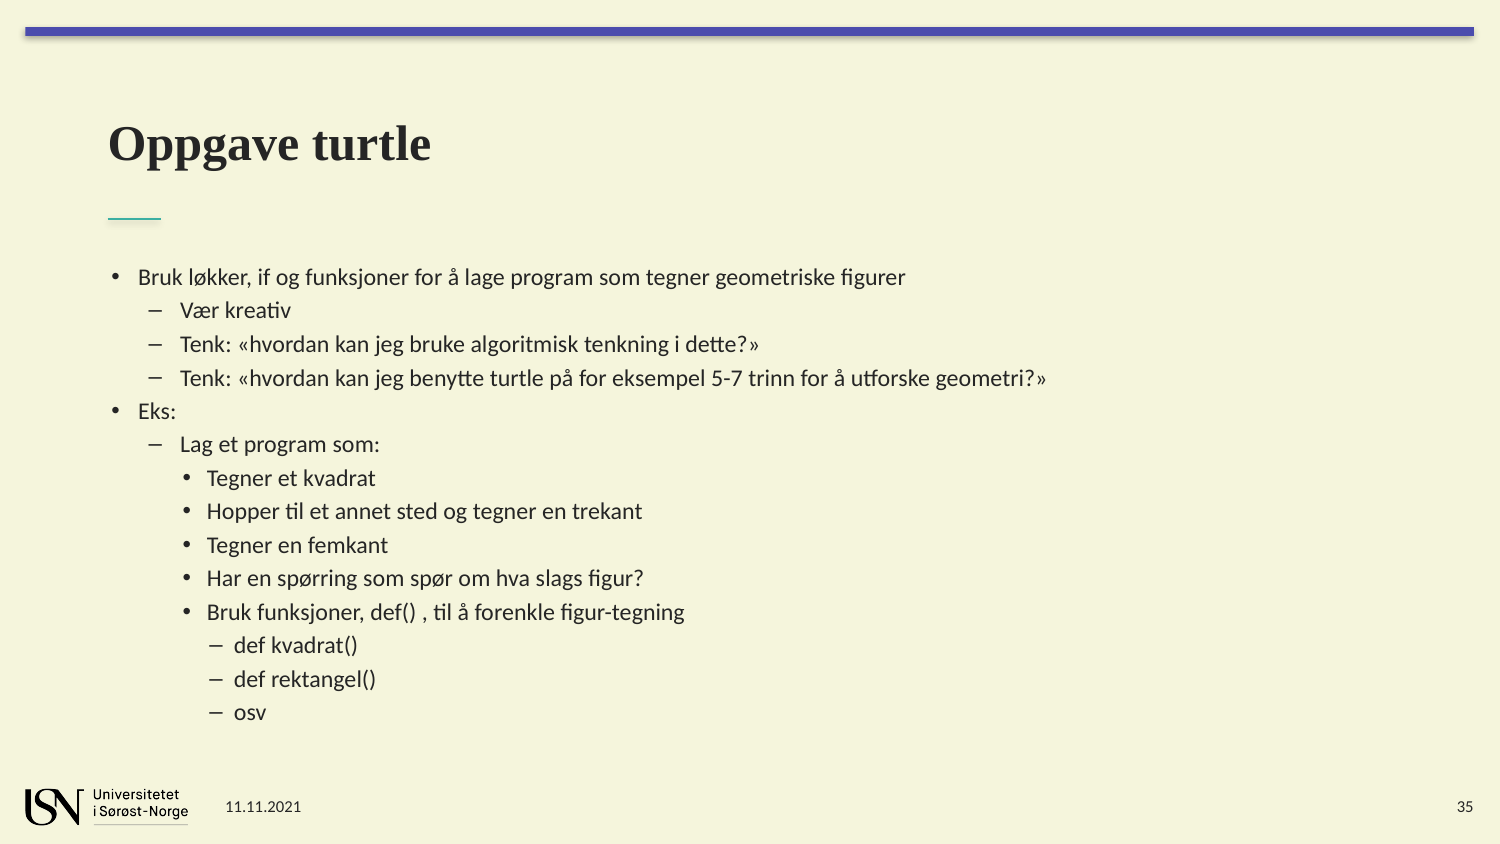

# Oppgave turtle
Bruk løkker, if og funksjoner for å lage program som tegner geometriske figurer
Vær kreativ
Tenk: «hvordan kan jeg bruke algoritmisk tenkning i dette?»
Tenk: «hvordan kan jeg benytte turtle på for eksempel 5-7 trinn for å utforske geometri?»
Eks:
Lag et program som:
Tegner et kvadrat
Hopper til et annet sted og tegner en trekant
Tegner en femkant
Har en spørring som spør om hva slags figur?
Bruk funksjoner, def() , til å forenkle figur-tegning
def kvadrat()
def rektangel()
osv

11.11.2021
35